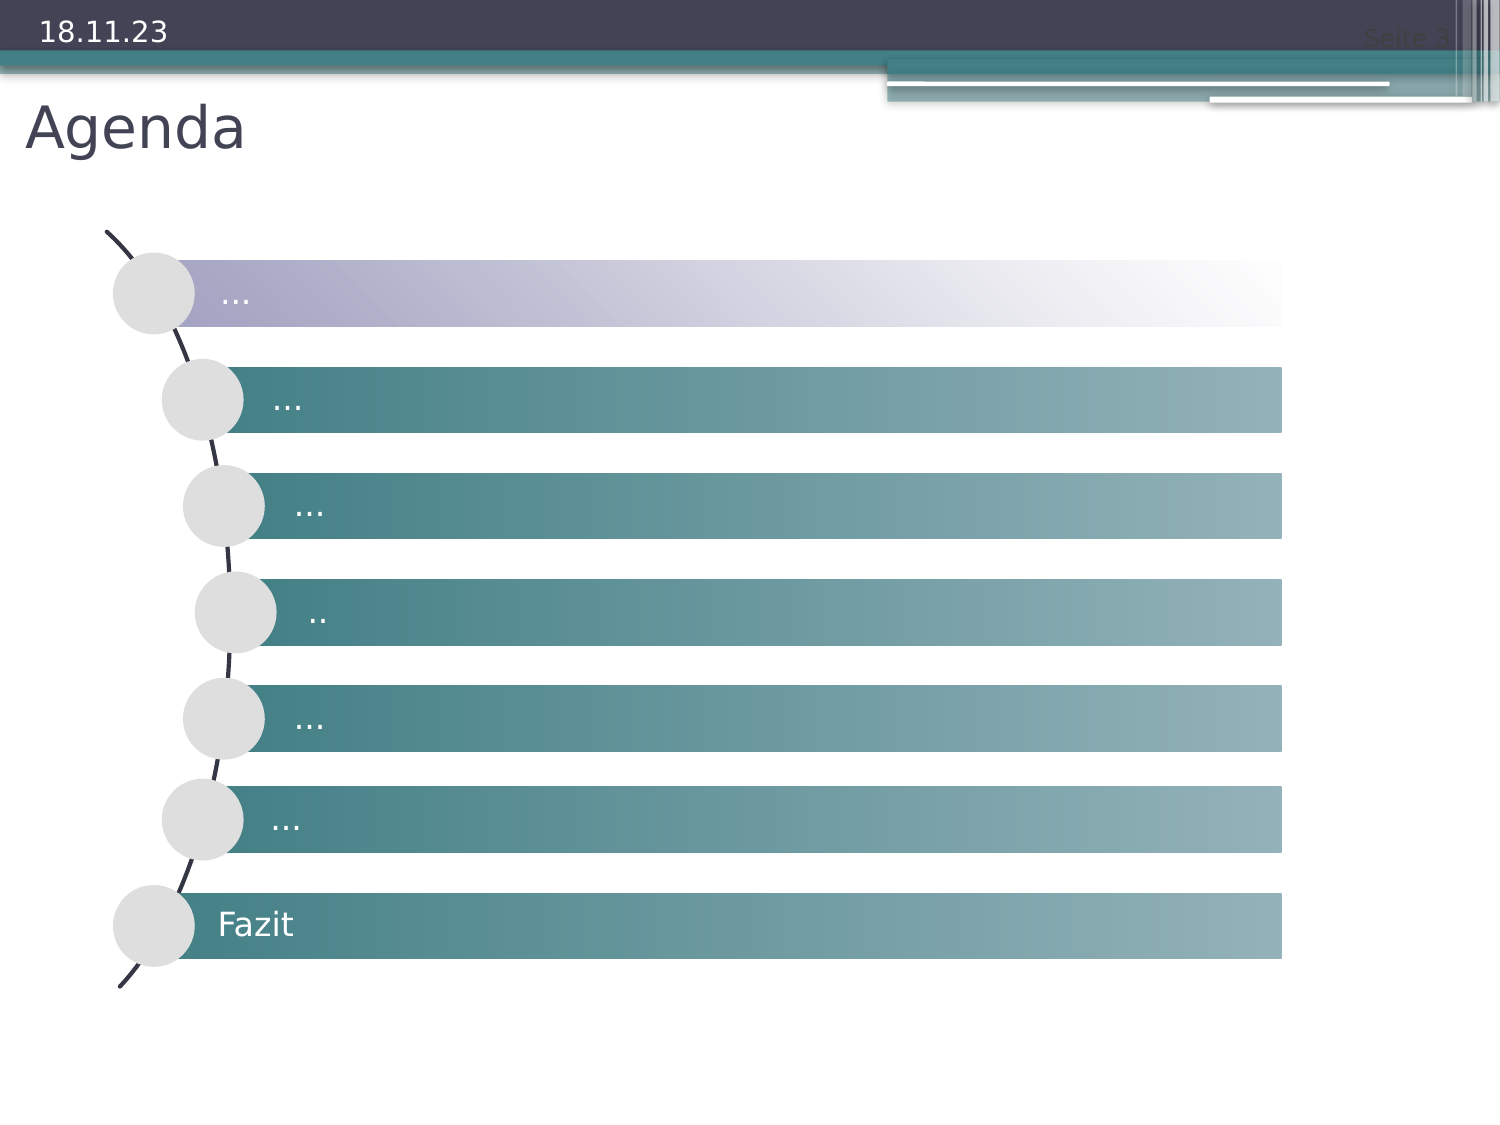

Seite 3
18.11.23
Agenda

...

...

...

..

...

...

Fazit